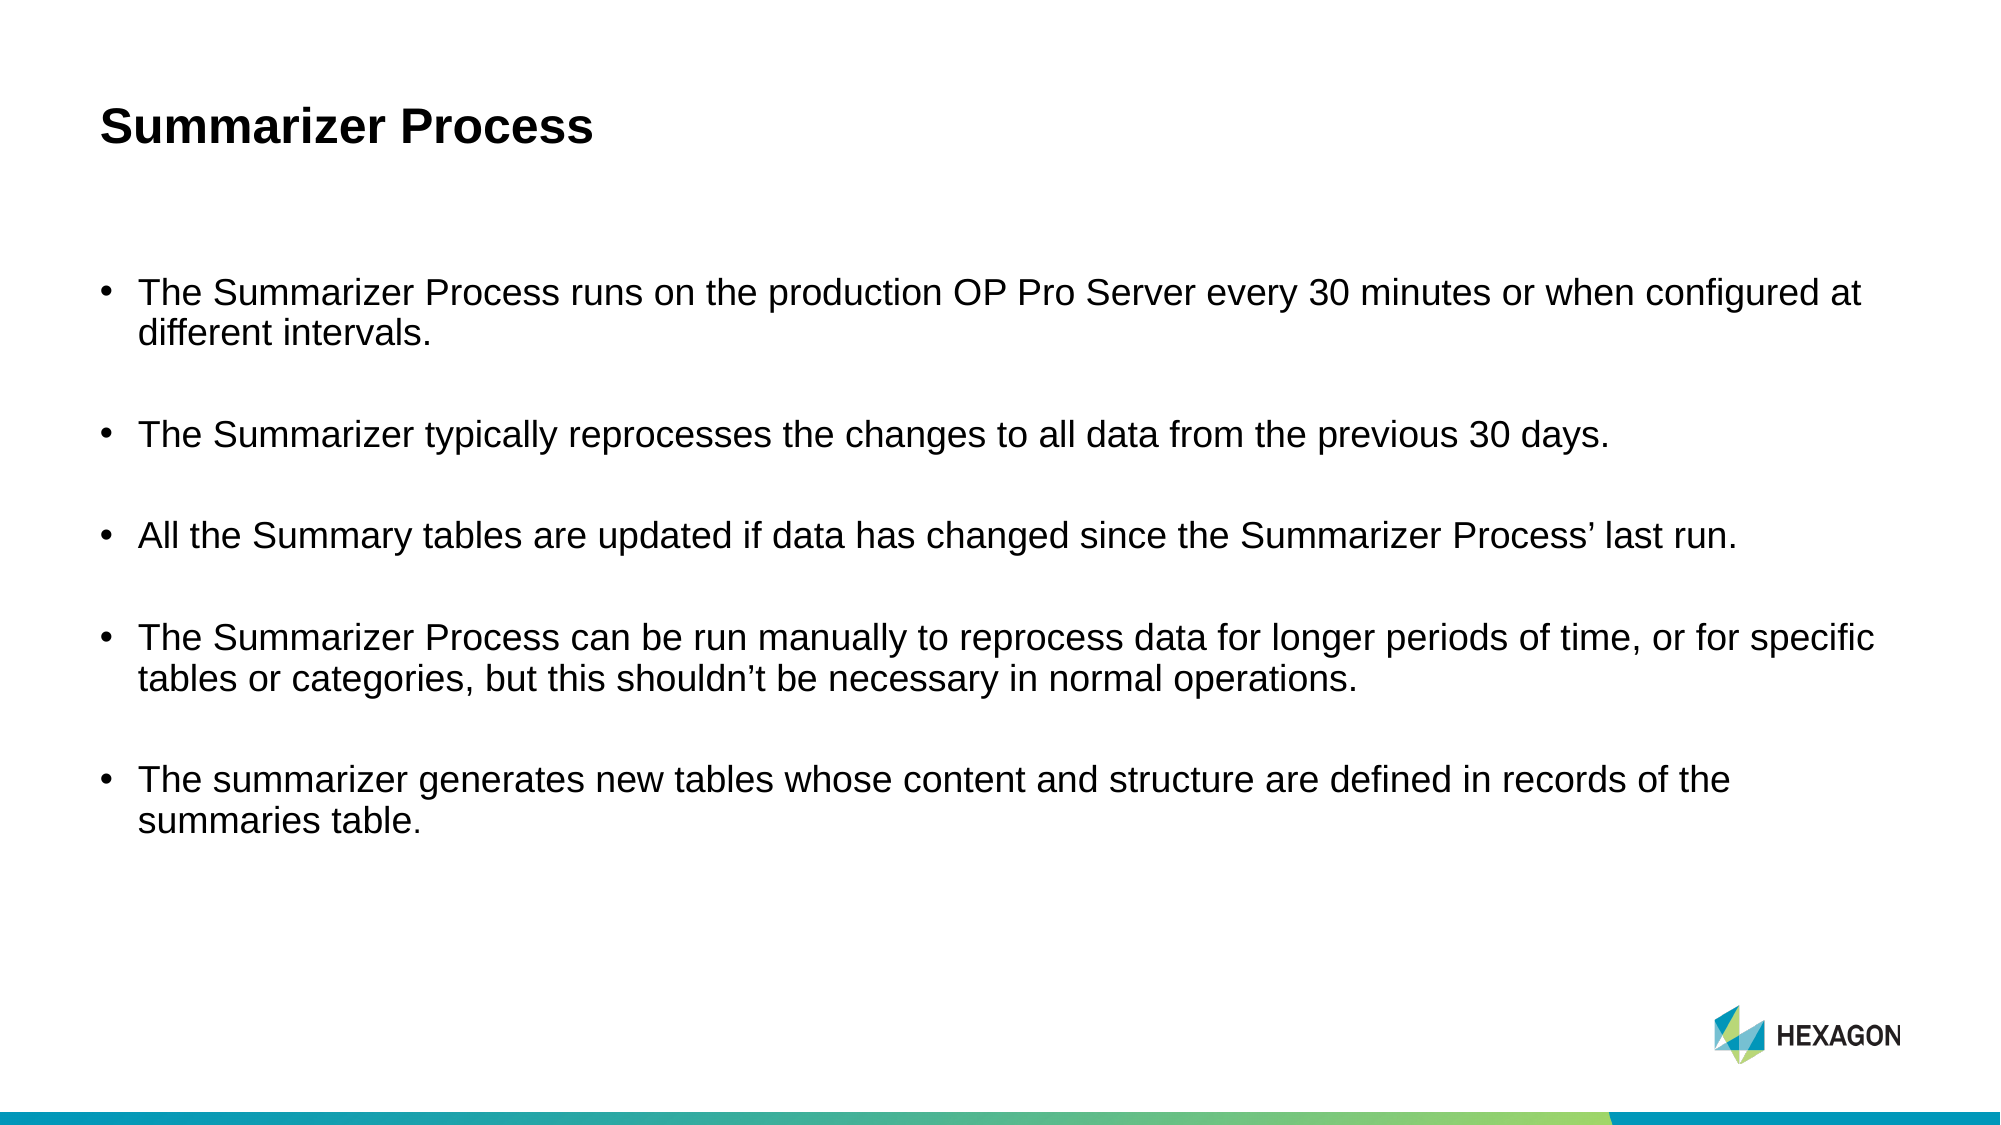

# Summarizer Process
The Summarizer Process runs on the production OP Pro Server every 30 minutes or when configured at different intervals.

The Summarizer typically reprocesses the changes to all data from the previous 30 days.

All the Summary tables are updated if data has changed since the Summarizer Process’ last run.

The Summarizer Process can be run manually to reprocess data for longer periods of time, or for specific tables or categories, but this shouldn’t be necessary in normal operations.

The summarizer generates new tables whose content and structure are defined in records of the summaries table.